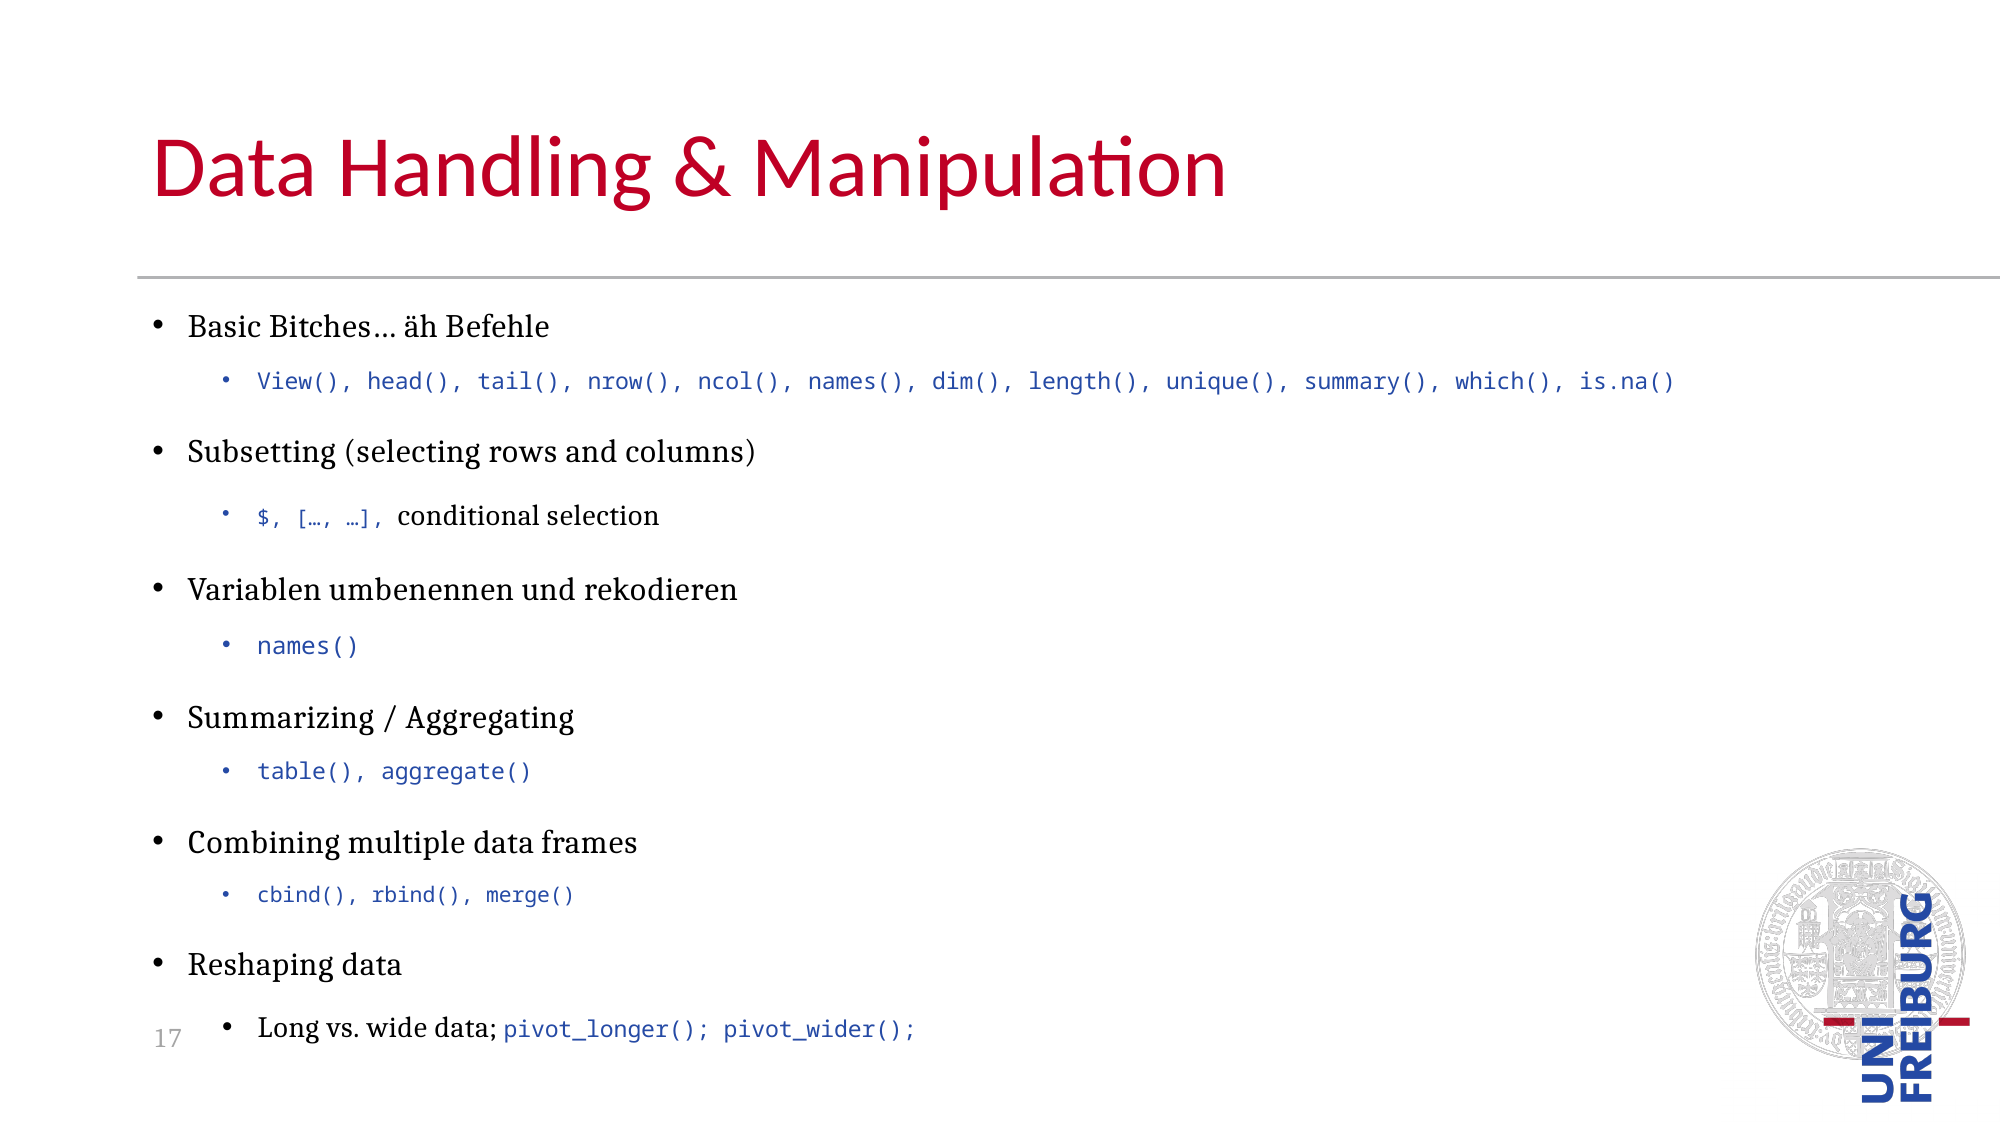

# Data Handling & Manipulation
Basic Bitches… äh Befehle
View(), head(), tail(), nrow(), ncol(), names(), dim(), length(), unique(), summary(), which(), is.na()
Subsetting (selecting rows and columns)
$, […, …], conditional selection
Variablen umbenennen und rekodieren
names()
Summarizing / Aggregating
table(), aggregate()
Combining multiple data frames
cbind(), rbind(), merge()
Reshaping data
Long vs. wide data; pivot_longer(); pivot_wider();

17